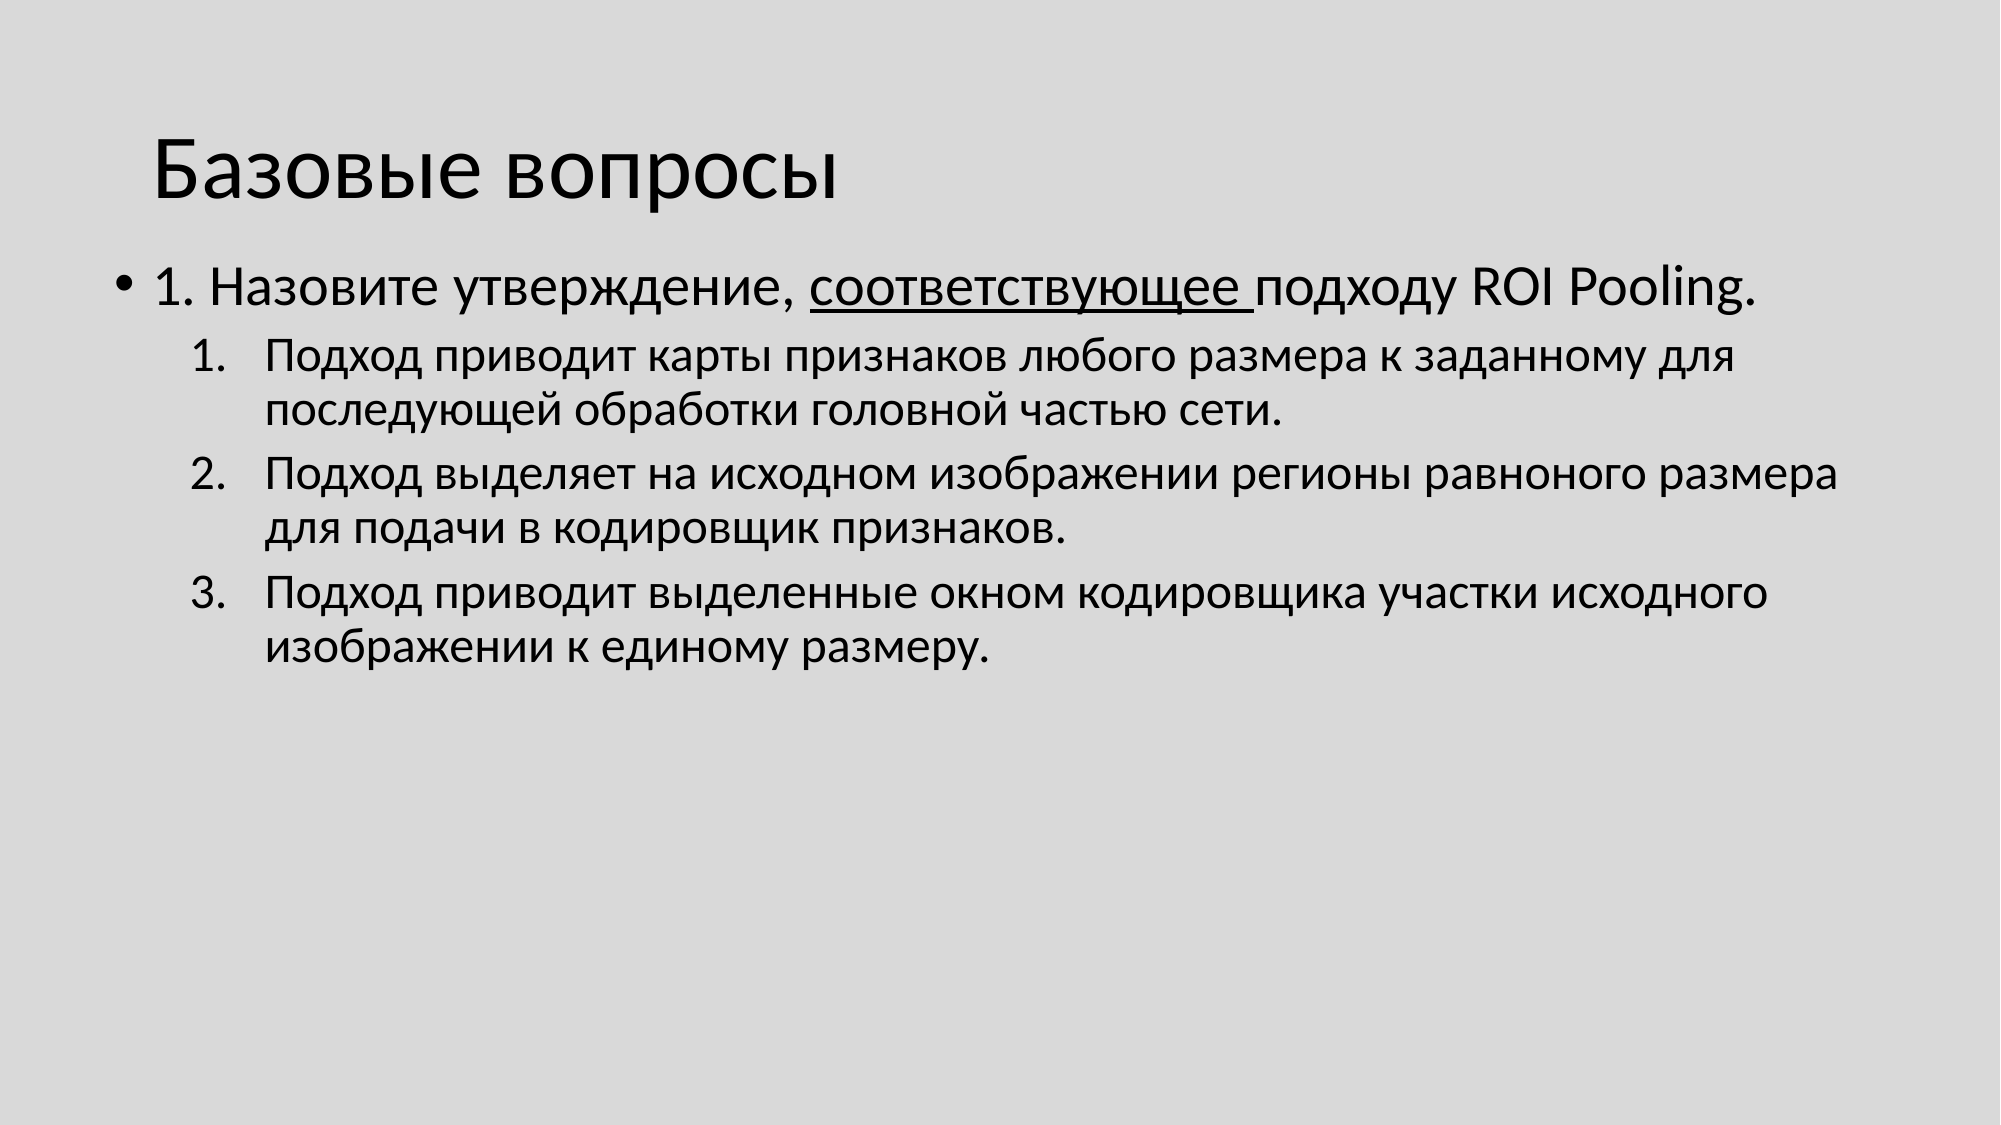

# Базовые вопросы
1. Назовите утверждение, соответствующее подходу ROI Pooling.
Подход приводит карты признаков любого размера к заданному для последующей обработки головной частью сети.
Подход выделяет на исходном изображении регионы равноного размера для подачи в кодировщик признаков.
Подход приводит выделенные окном кодировщика участки исходного изображении к единому размеру.